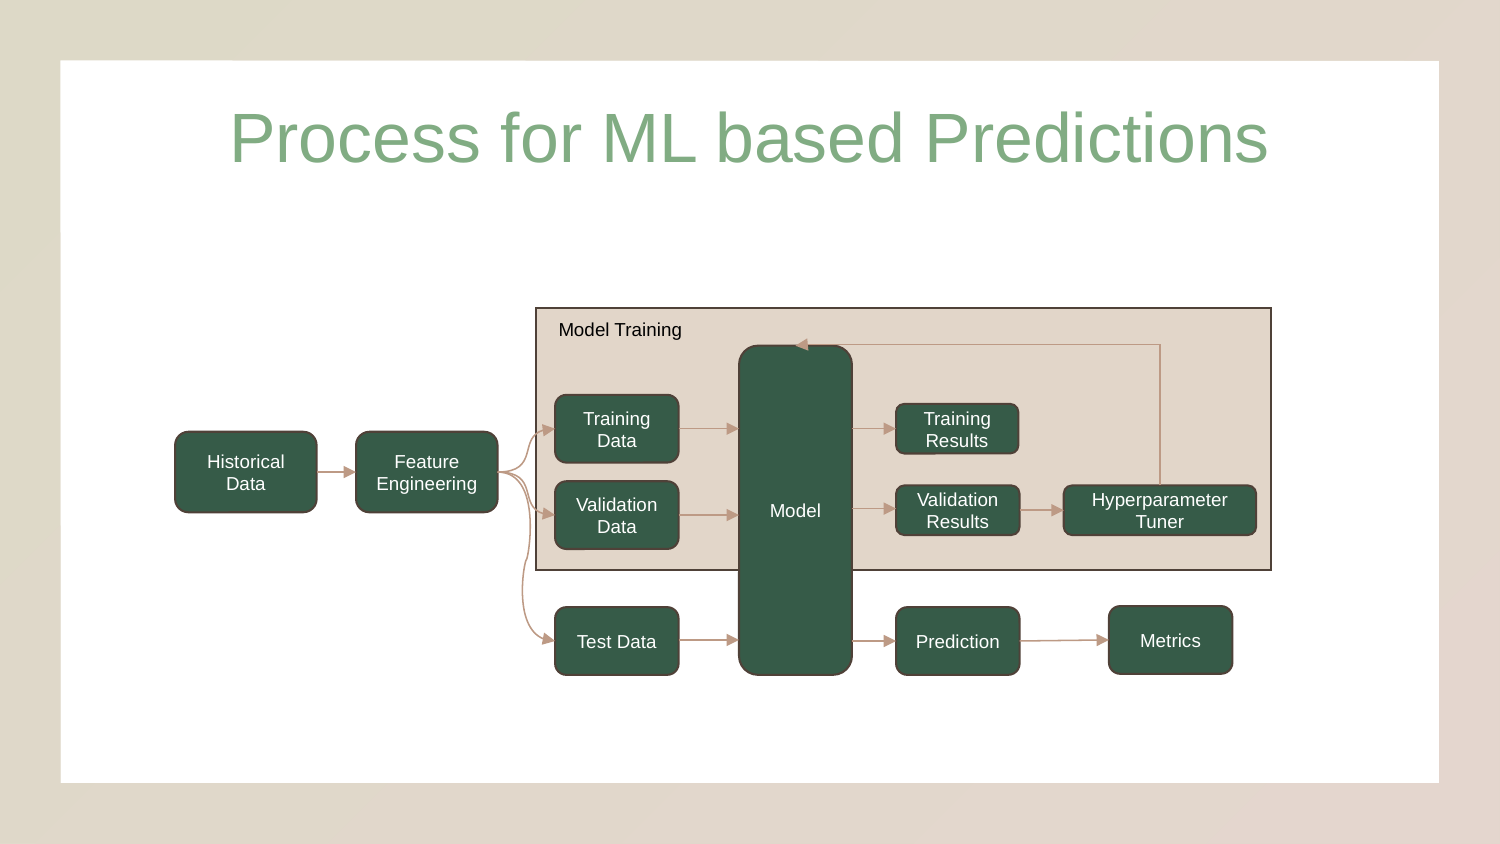

# Process for ML based Predictions
Model Training

Model
Training Data
Training
Results
Historical Data
Feature Engineering
Validation Data
Validation
Results
Hyperparameter Tuner
Metrics
Test Data
Prediction